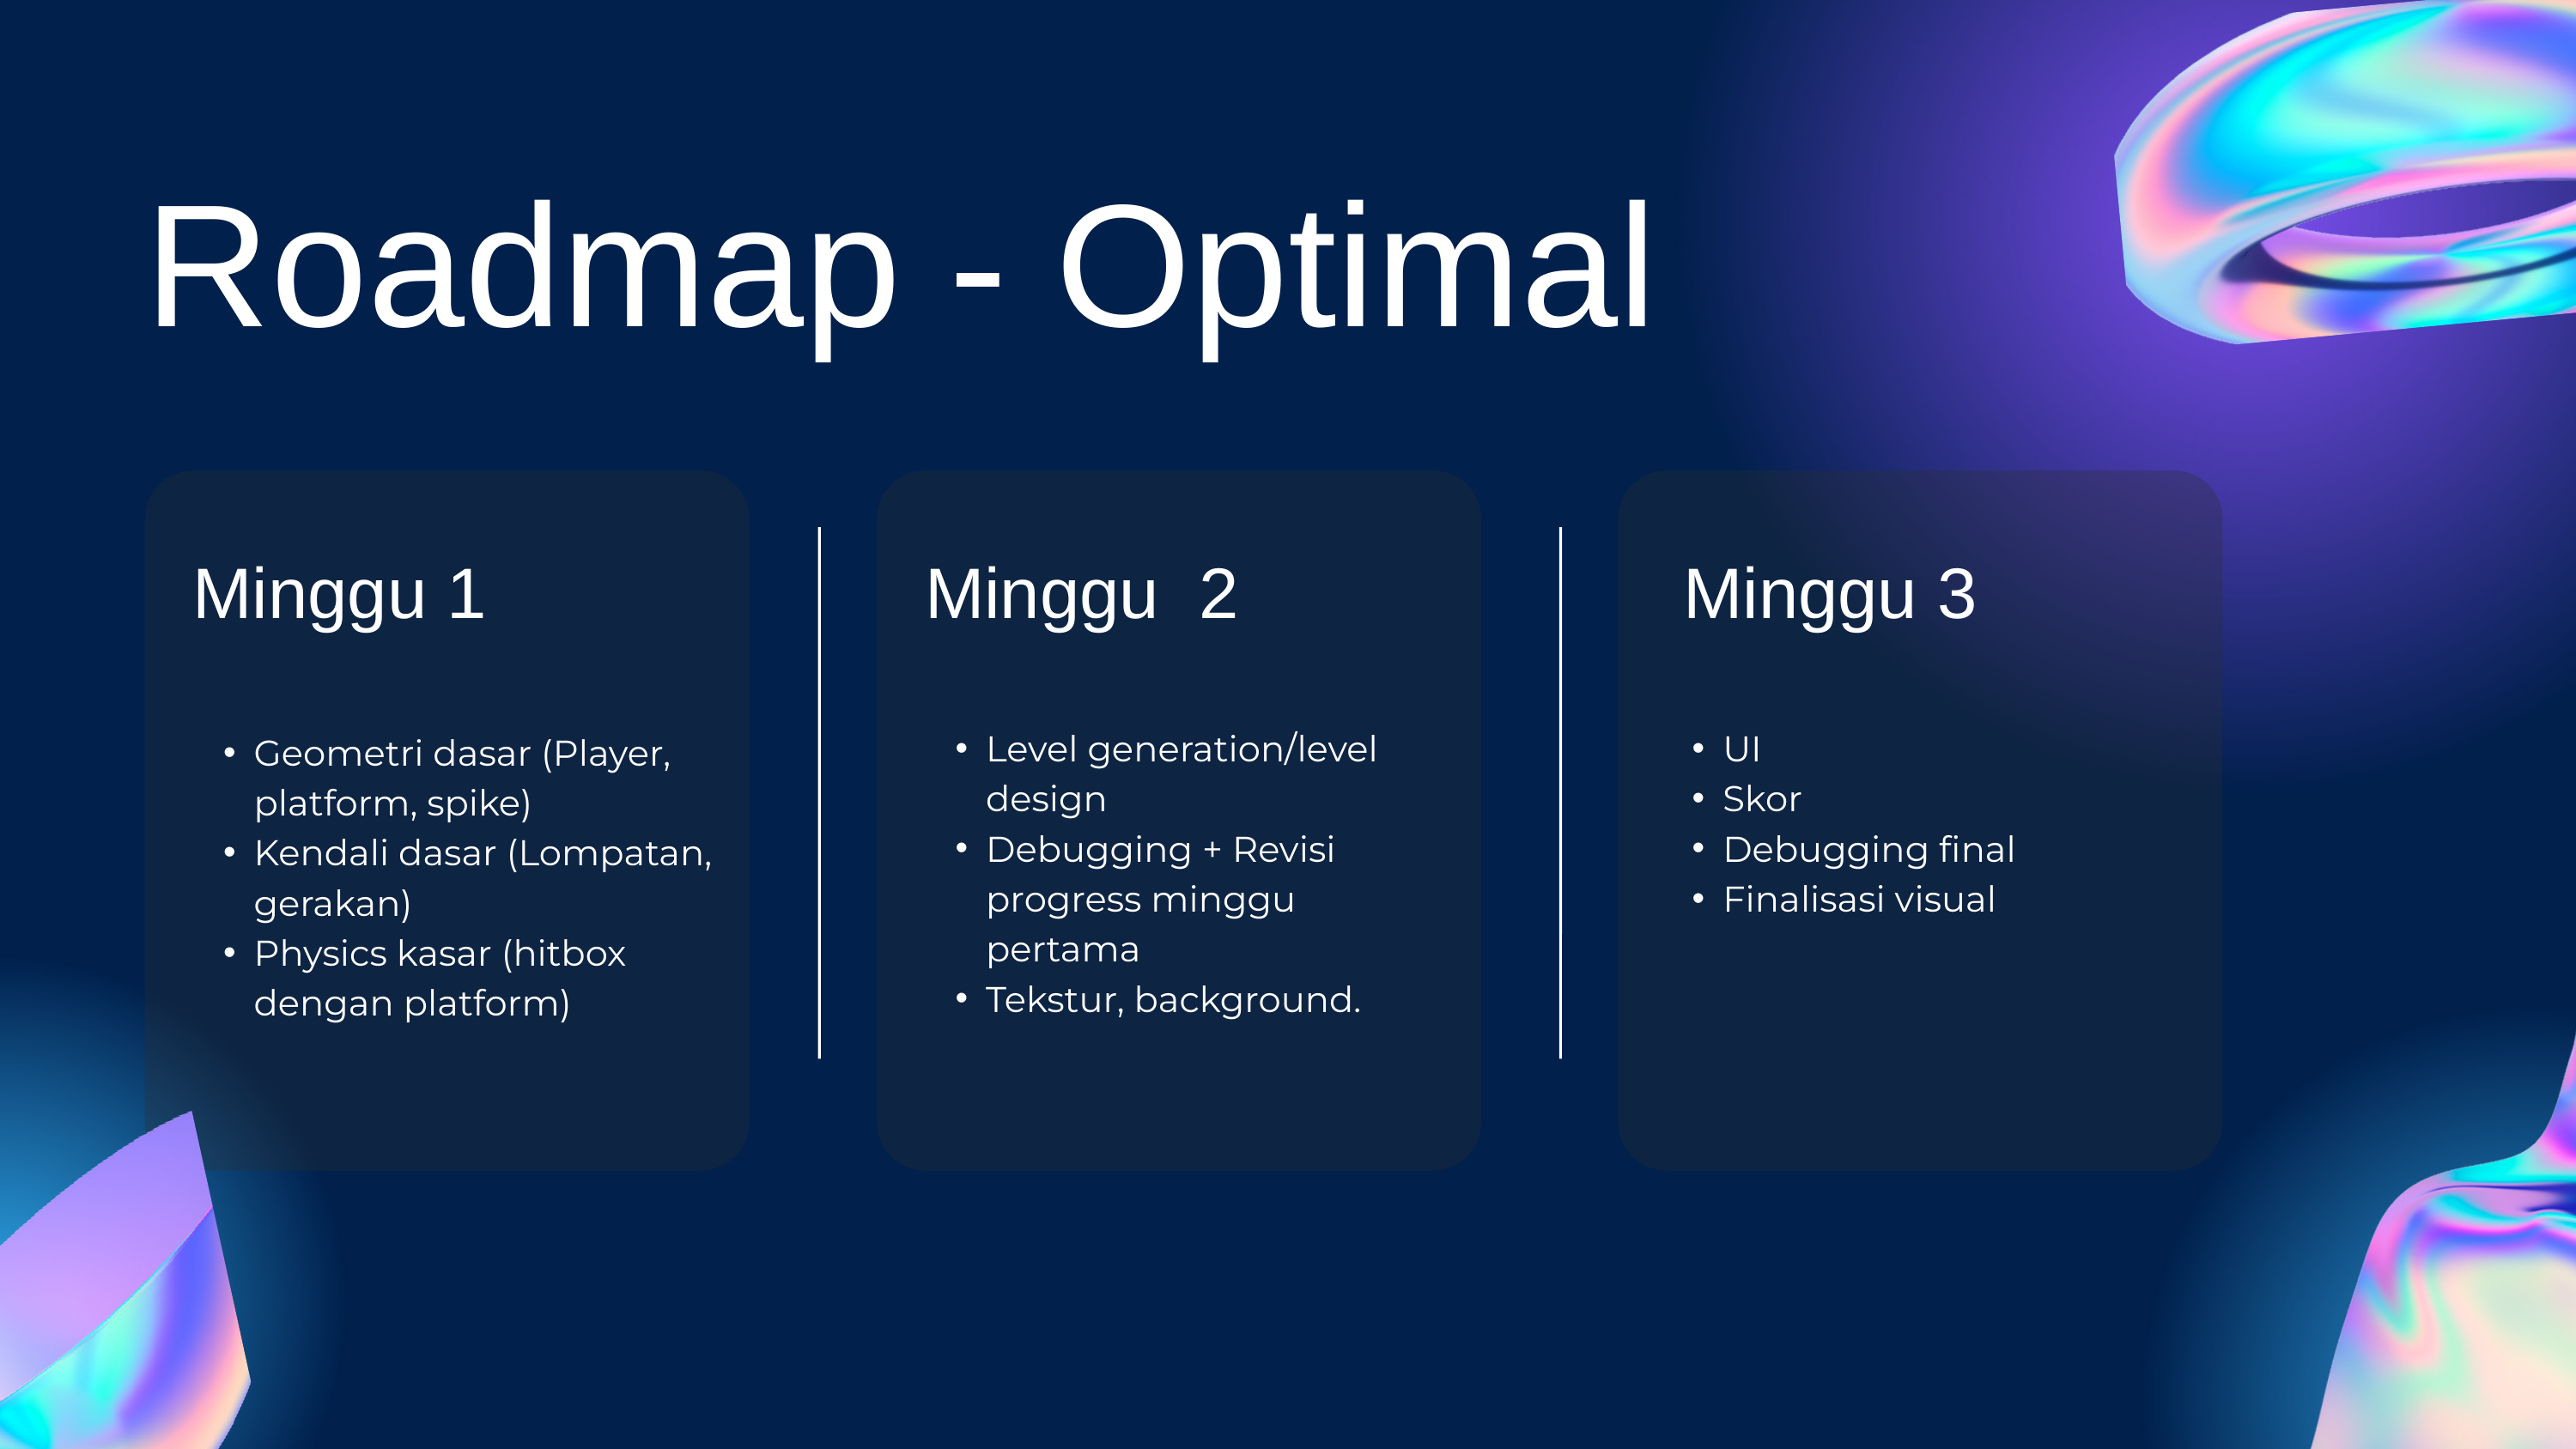

Roadmap - Optimal

Minggu 1
Minggu  2
Minggu 3
Level generation/level design
Debugging + Revisi progress minggu pertama
Tekstur, background.
UI
Skor
Debugging final
Finalisasi visual
Geometri dasar (Player, platform, spike)
Kendali dasar (Lompatan, gerakan)
Physics kasar (hitbox dengan platform)